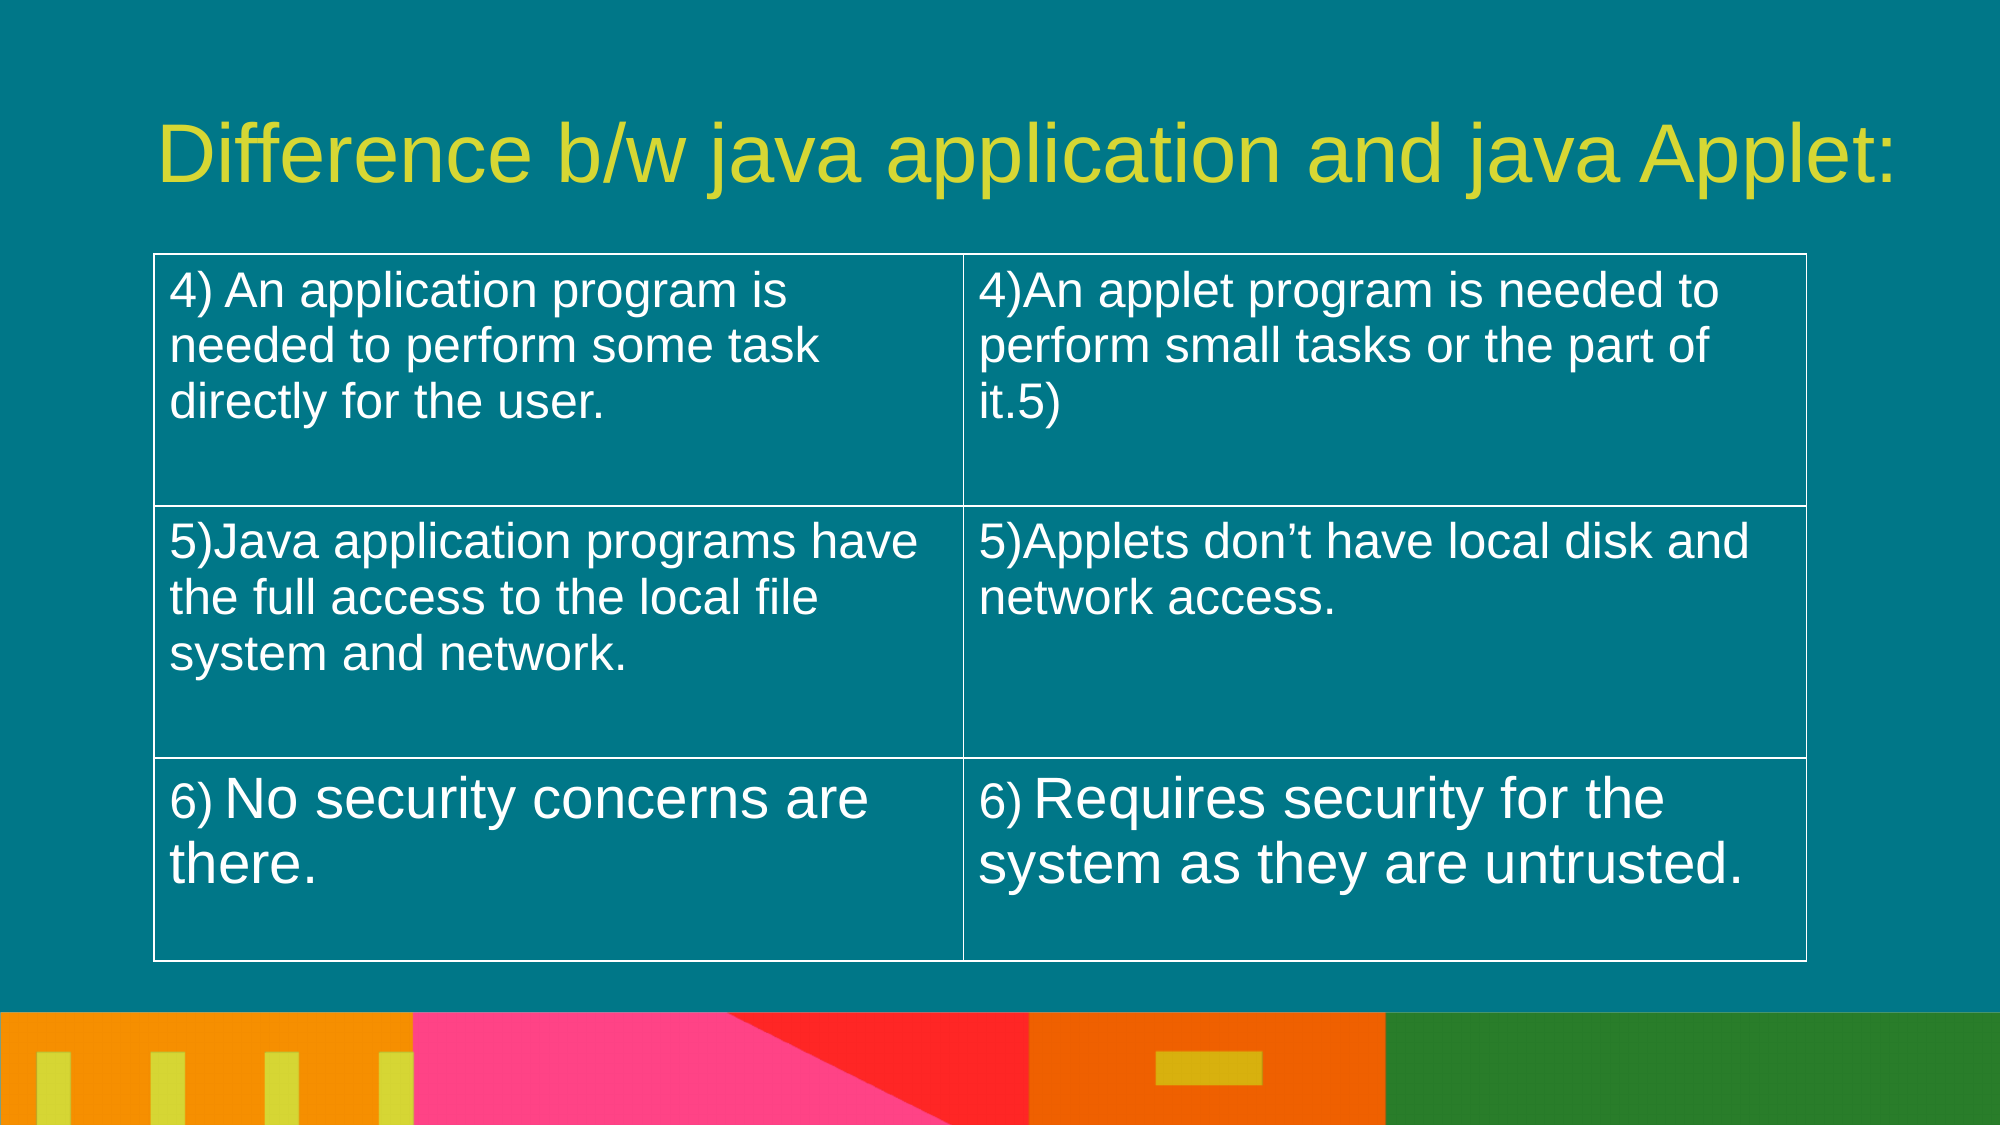

Difference b/w java application and java Applet:
| 4) An application program is needed to perform some task directly for the user. | 4)An applet program is needed to perform small tasks or the part of it.5) |
| --- | --- |
| 5)Java application programs have the full access to the local file system and network. | 5)Applets don’t have local disk and network access. |
| 6) No security concerns are there. | 6) Requires security for the system as they are untrusted. |